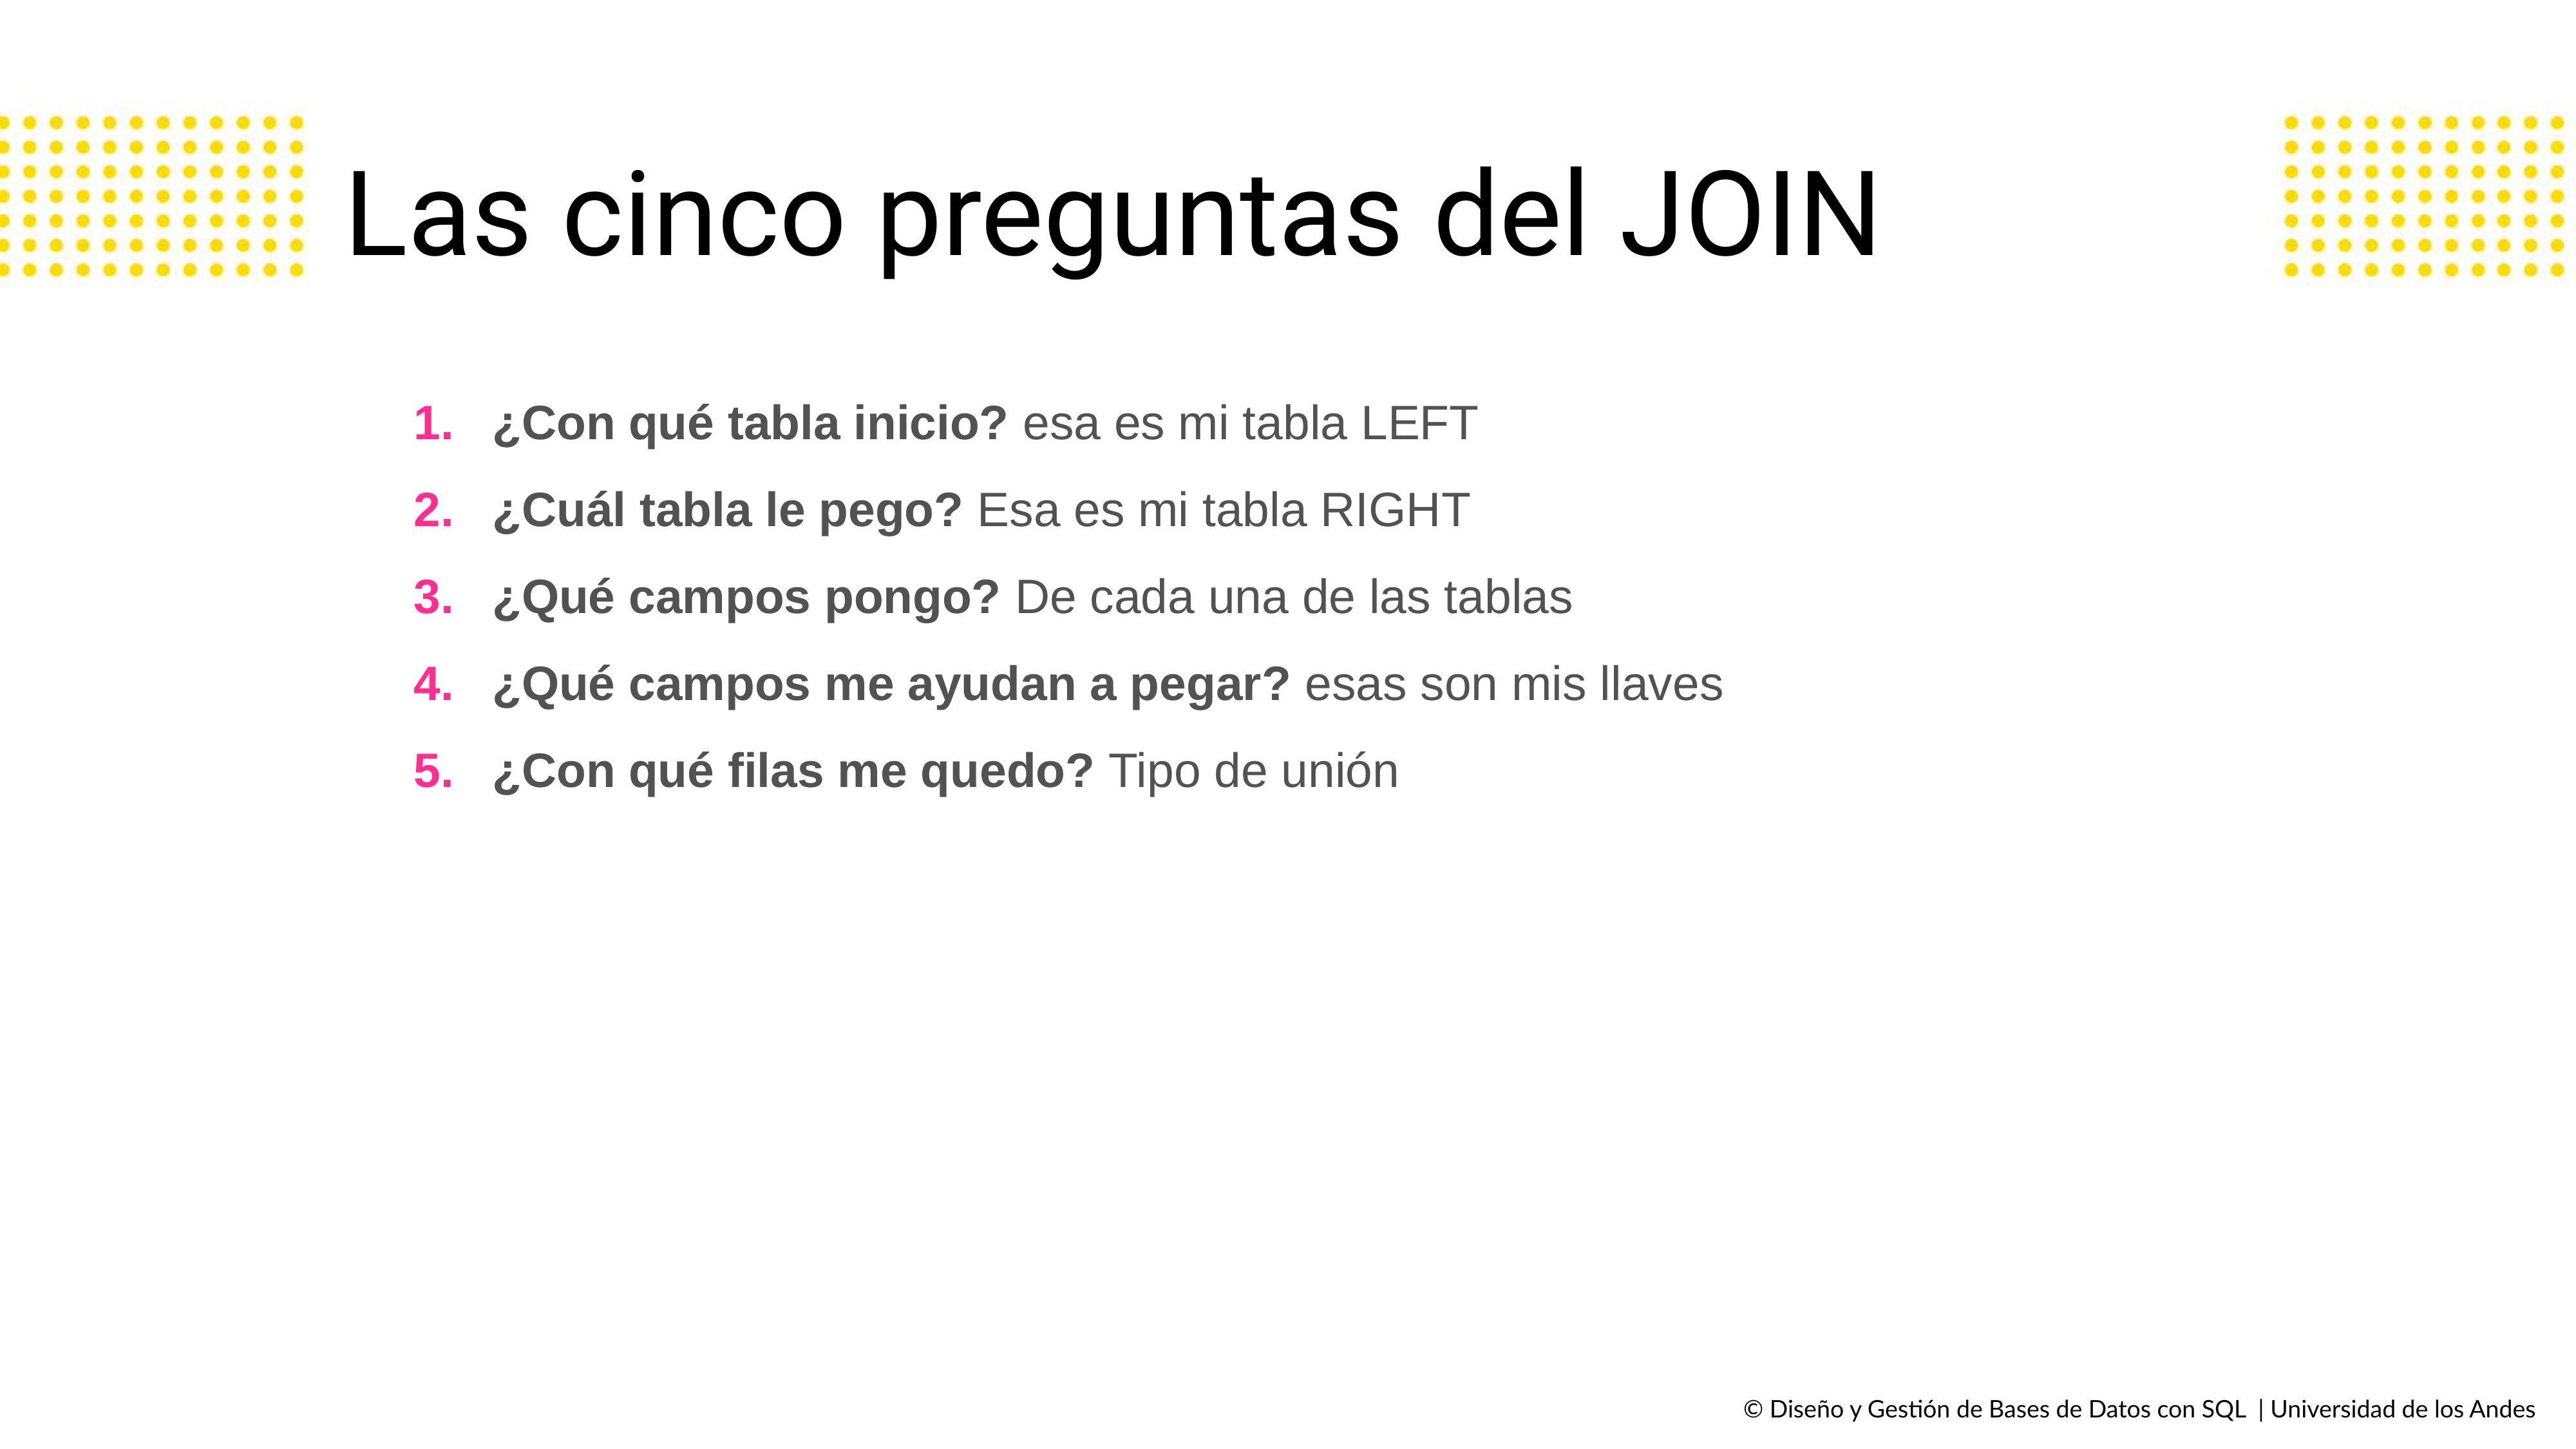

# Las cinco preguntas del JOIN
¿Con qué tabla inicio? esa es mi tabla LEFT
¿Cuál tabla le pego? Esa es mi tabla RIGHT
¿Qué campos pongo? De cada una de las tablas
¿Qué campos me ayudan a pegar? esas son mis llaves
¿Con qué filas me quedo? Tipo de unión
© Diseño y Gestión de Bases de Datos con SQL  | Universidad de los Andes